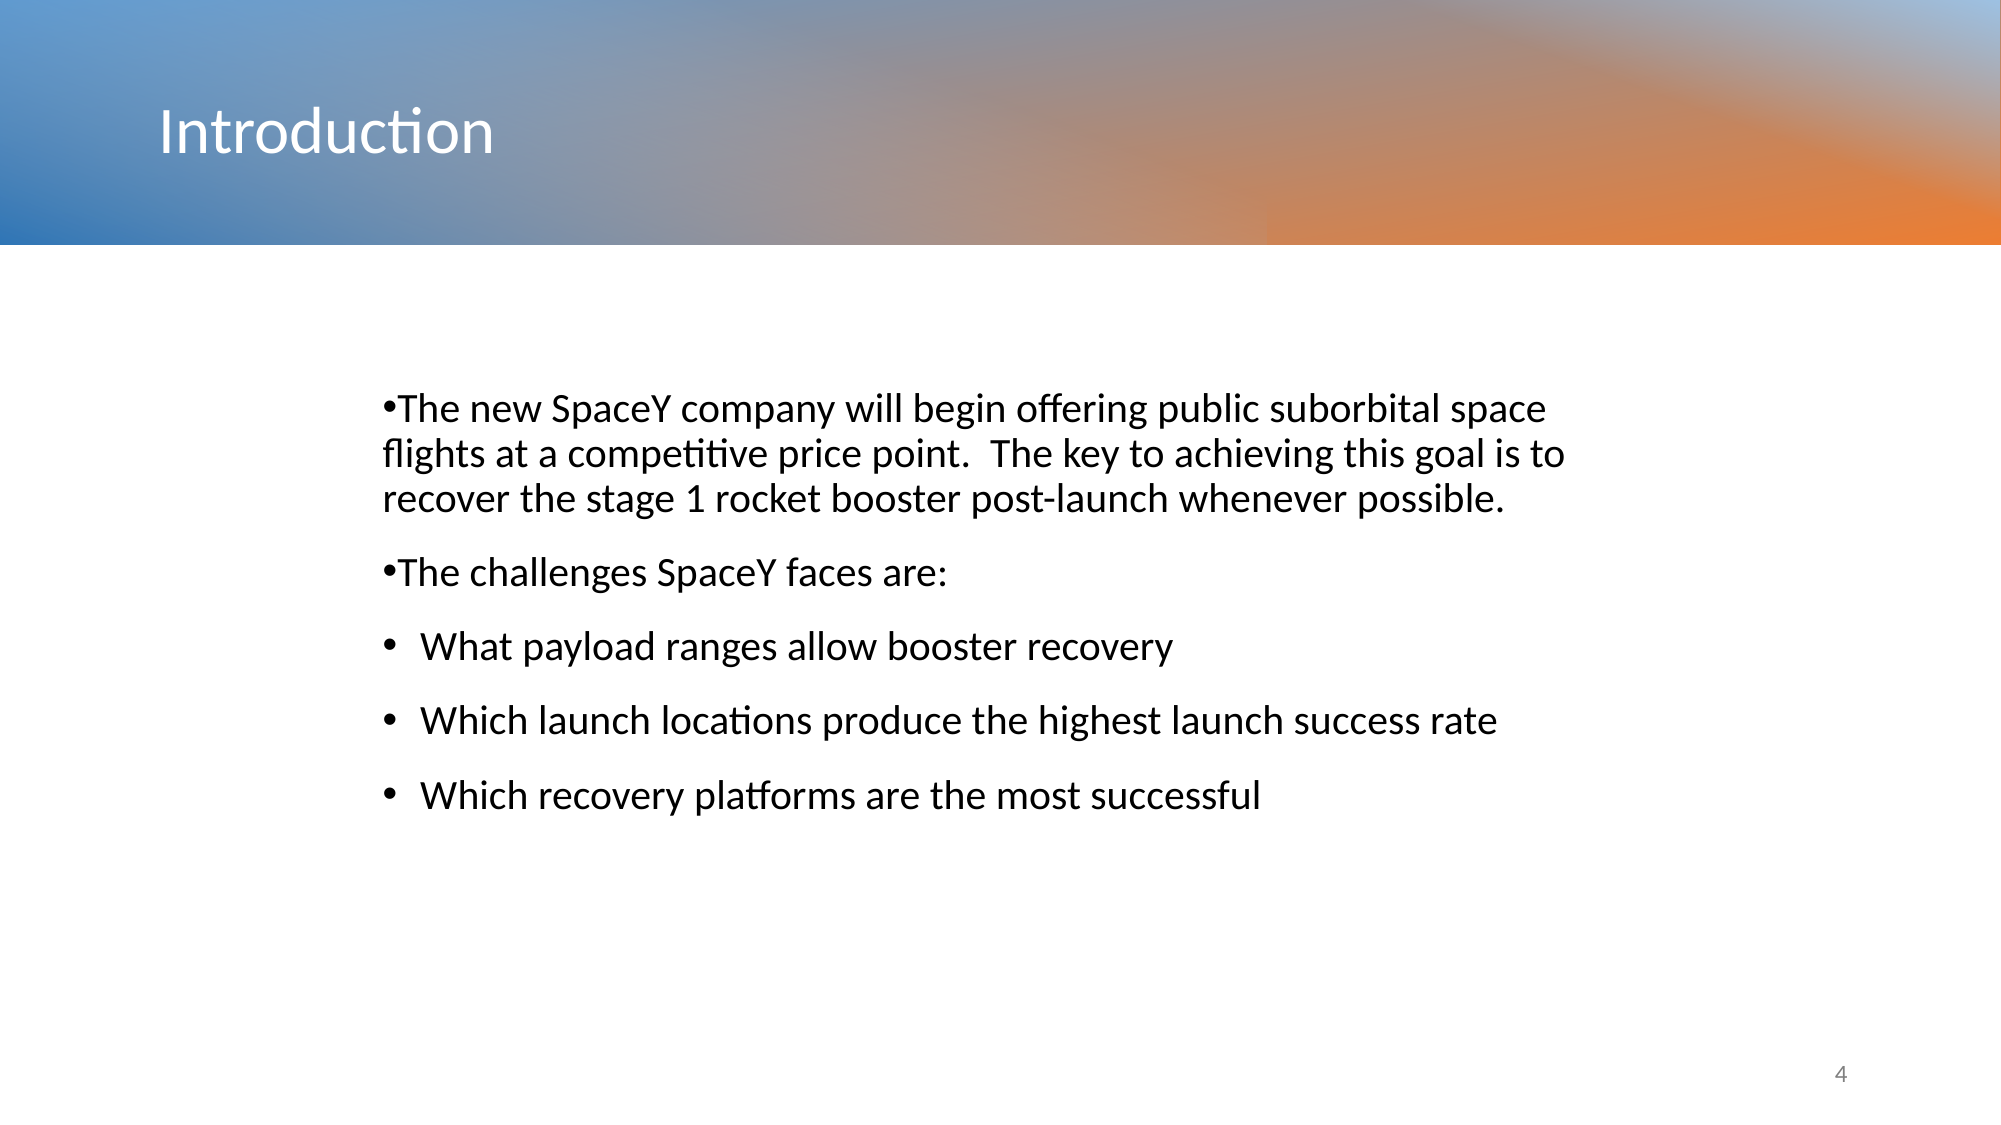

Introduction
The new SpaceY company will begin offering public suborbital space flights at a competitive price point.  The key to achieving this goal is to recover the stage 1 rocket booster post-launch whenever possible.
The challenges SpaceY faces are:
What payload ranges allow booster recovery
Which launch locations produce the highest launch success rate
Which recovery platforms are the most successful
4